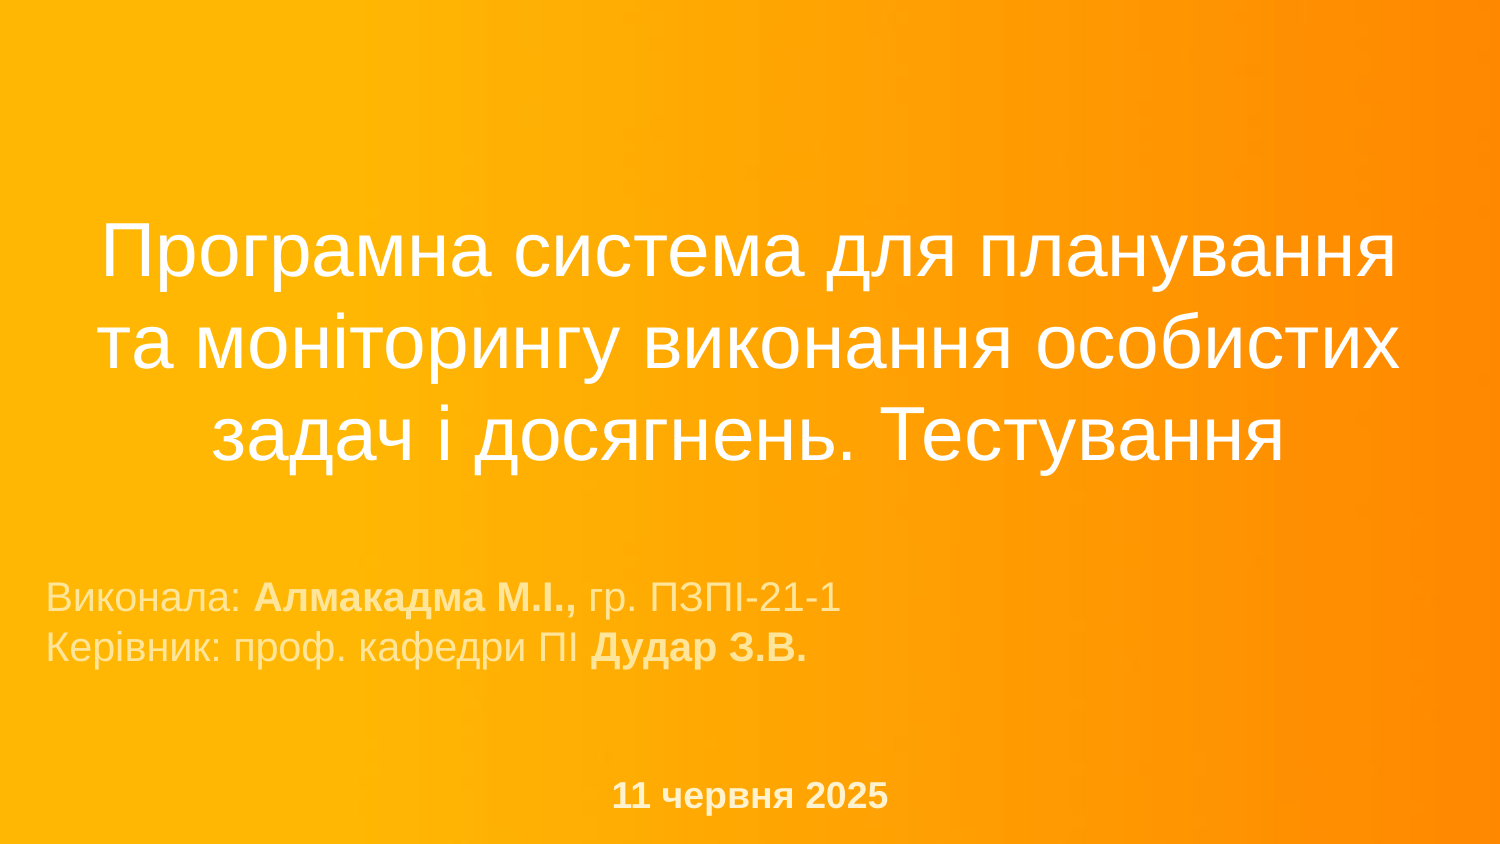

# Програмна система для планування та моніторингу виконання особистих задач і досягнень. Тестування
Виконала: Алмакадма М.І., гр. ПЗПІ-21-1
Керівник: проф. кафедри ПІ Дудар З.В.
11 червня 2025